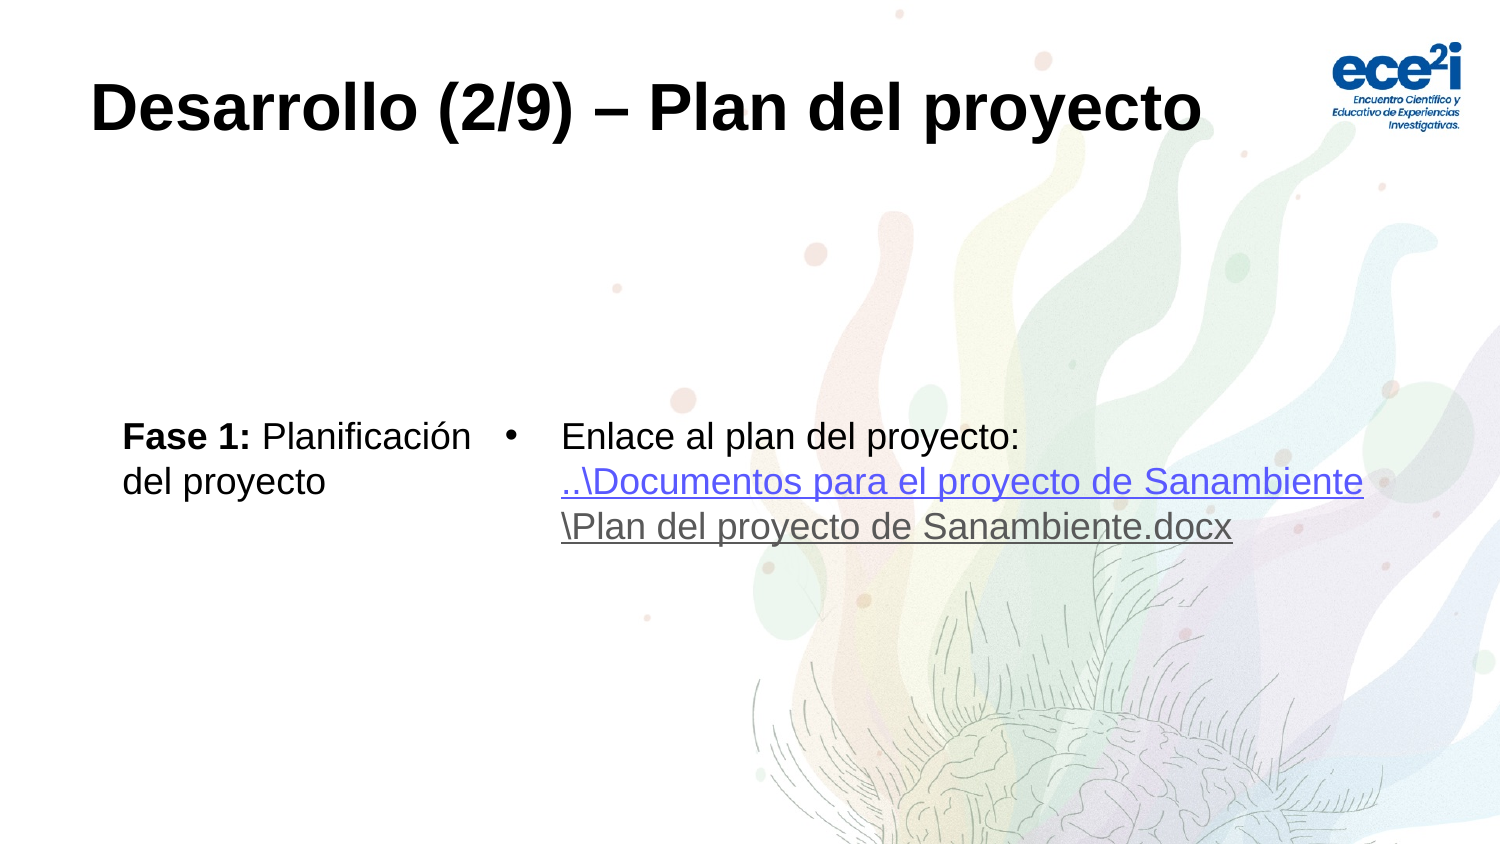

# Desarrollo (2/9) – Plan del proyecto
Fase 1: Planificación del proyecto
Enlace al plan del proyecto: ..\Documentos para el proyecto de Sanambiente\Plan del proyecto de Sanambiente.docx